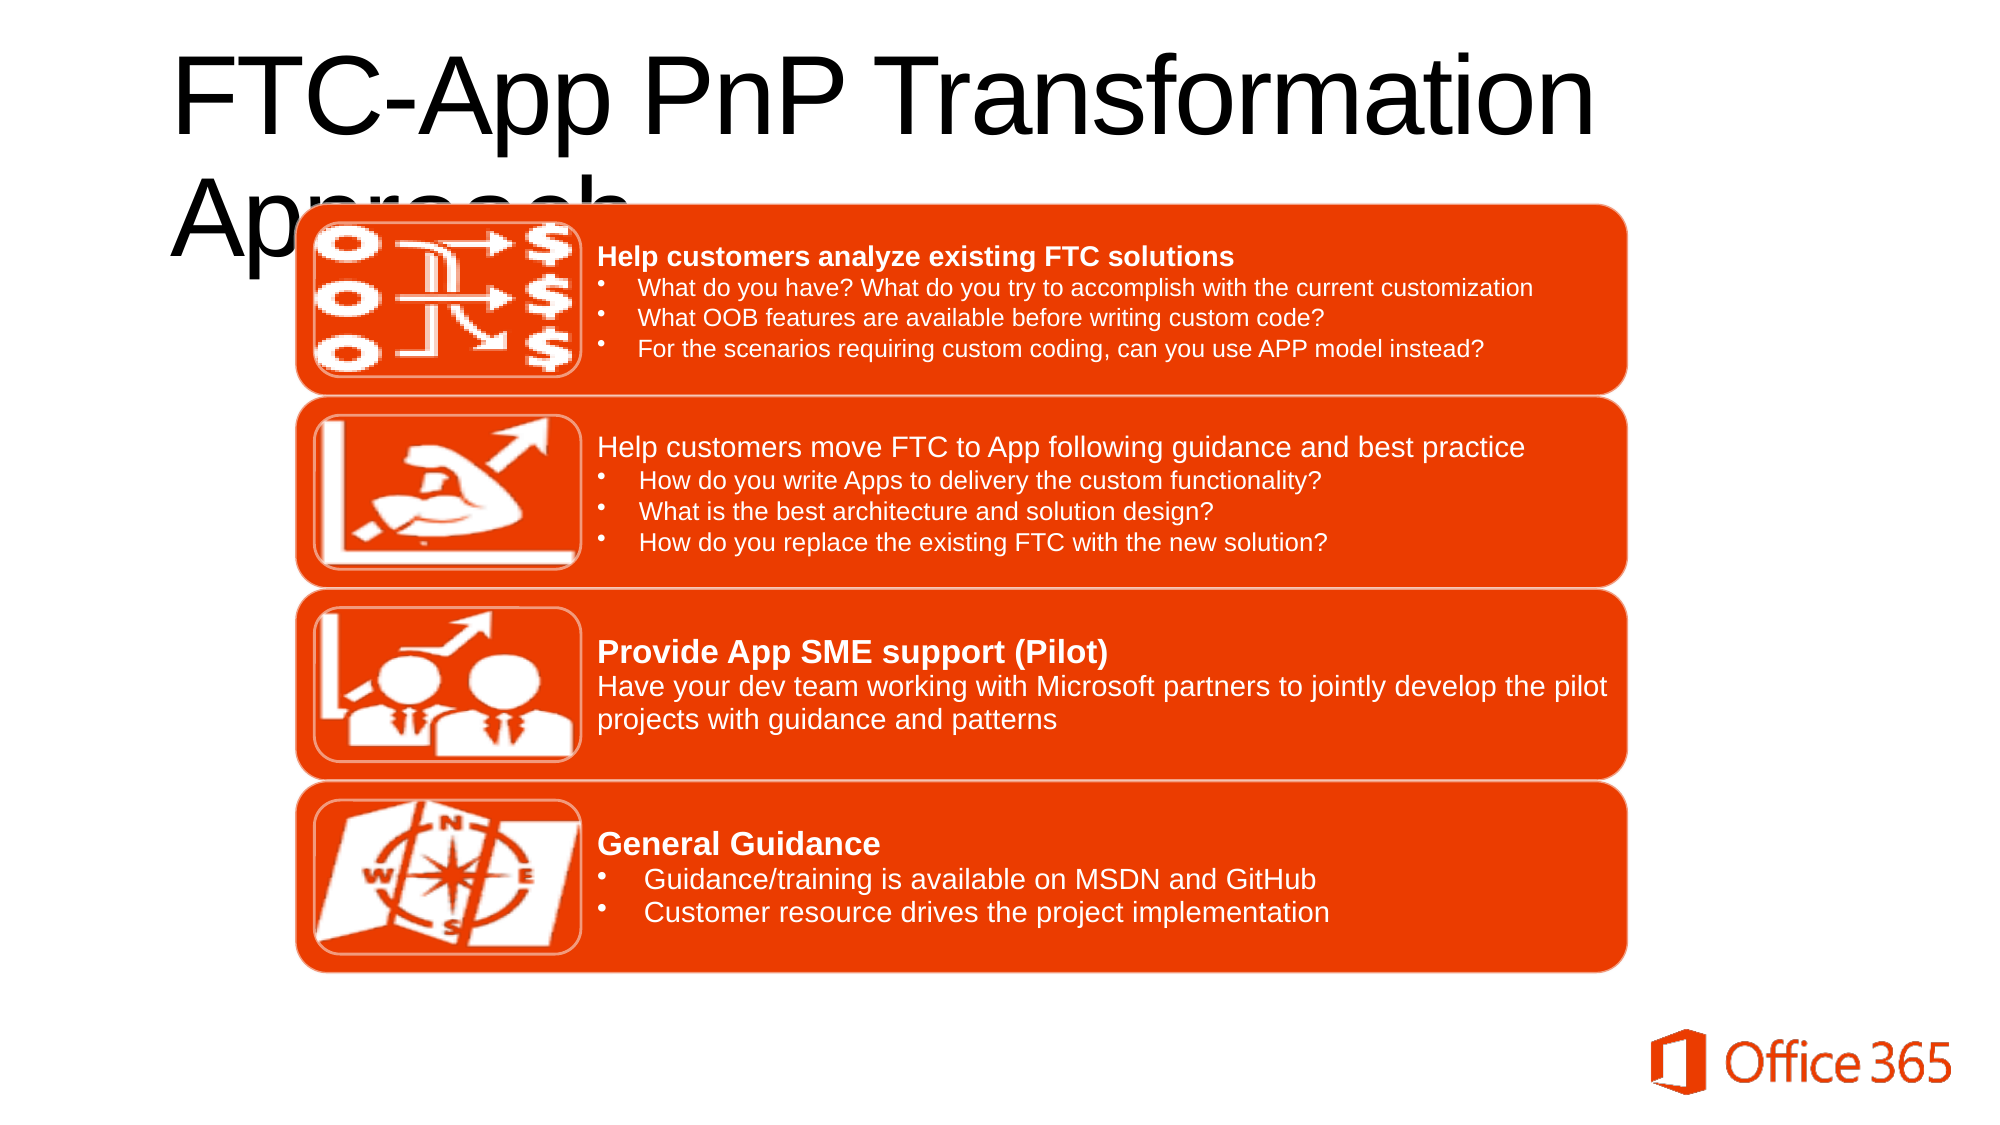

FTC-App PnP Transformation Approach
Help customers analyze existing FTC solutions
What do you have? What do you try to accomplish with the current customization
What OOB features are available before writing custom code?
Help customers move FTC to App following guidance and best practice
How do you write Apps to delivery the custom functionality?
What is the best architecture and solution design?
For the scenarios requiring custom coding, can you use APP model instead?
How do you replace the existing FTC with the new solution?
General Guidance
Customer resource drives the project implementation
Guidance/training is available on MSDN and GitHub
Provide App SME support (Pilot)
Have your dev team working with Microsoft partners to jointly develop the pilot projects with guidance and patterns